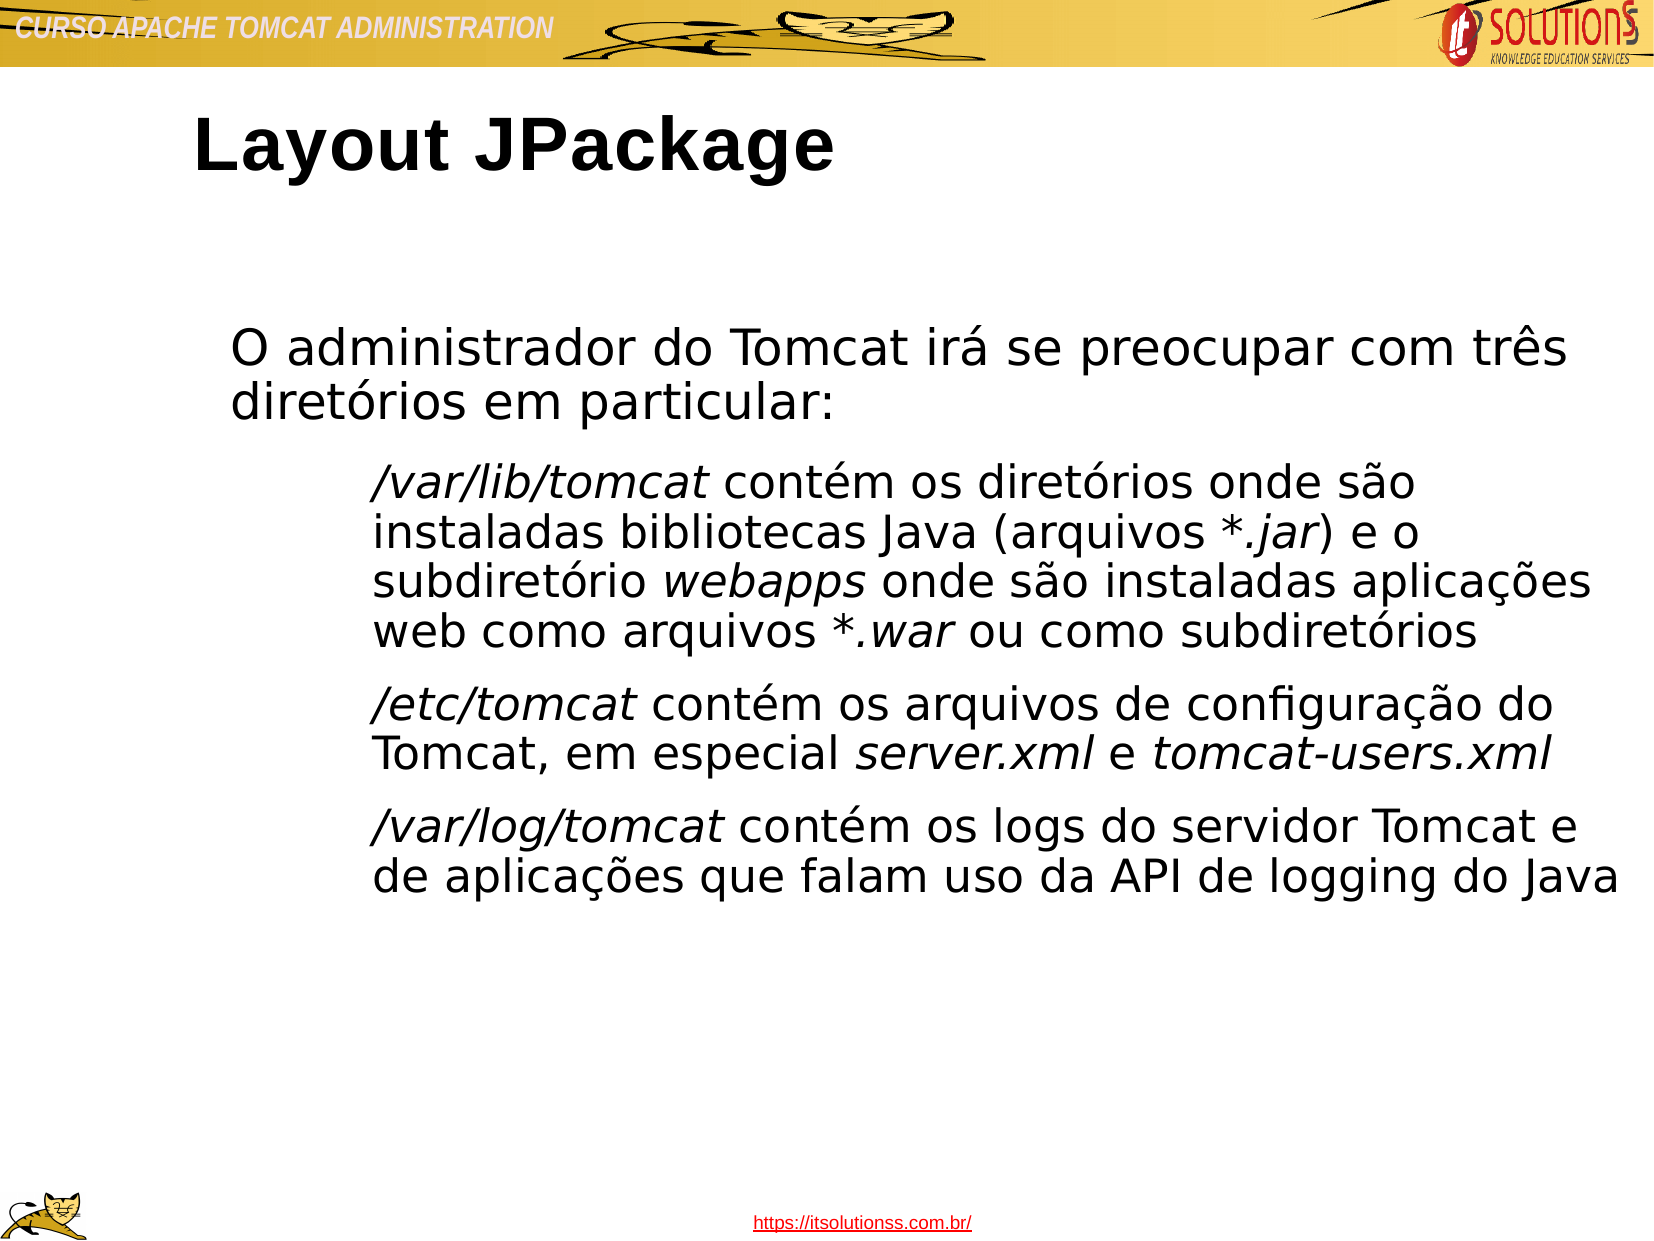

Layout JPackage
O administrador do Tomcat irá se preocupar com três diretórios em particular:
/var/lib/tomcat contém os diretórios onde são instaladas bibliotecas Java (arquivos *.jar) e o subdiretório webapps onde são instaladas aplicações web como arquivos *.war ou como subdiretórios
/etc/tomcat contém os arquivos de configuração do Tomcat, em especial server.xml e tomcat-users.xml
/var/log/tomcat contém os logs do servidor Tomcat e de aplicações que falam uso da API de logging do Java